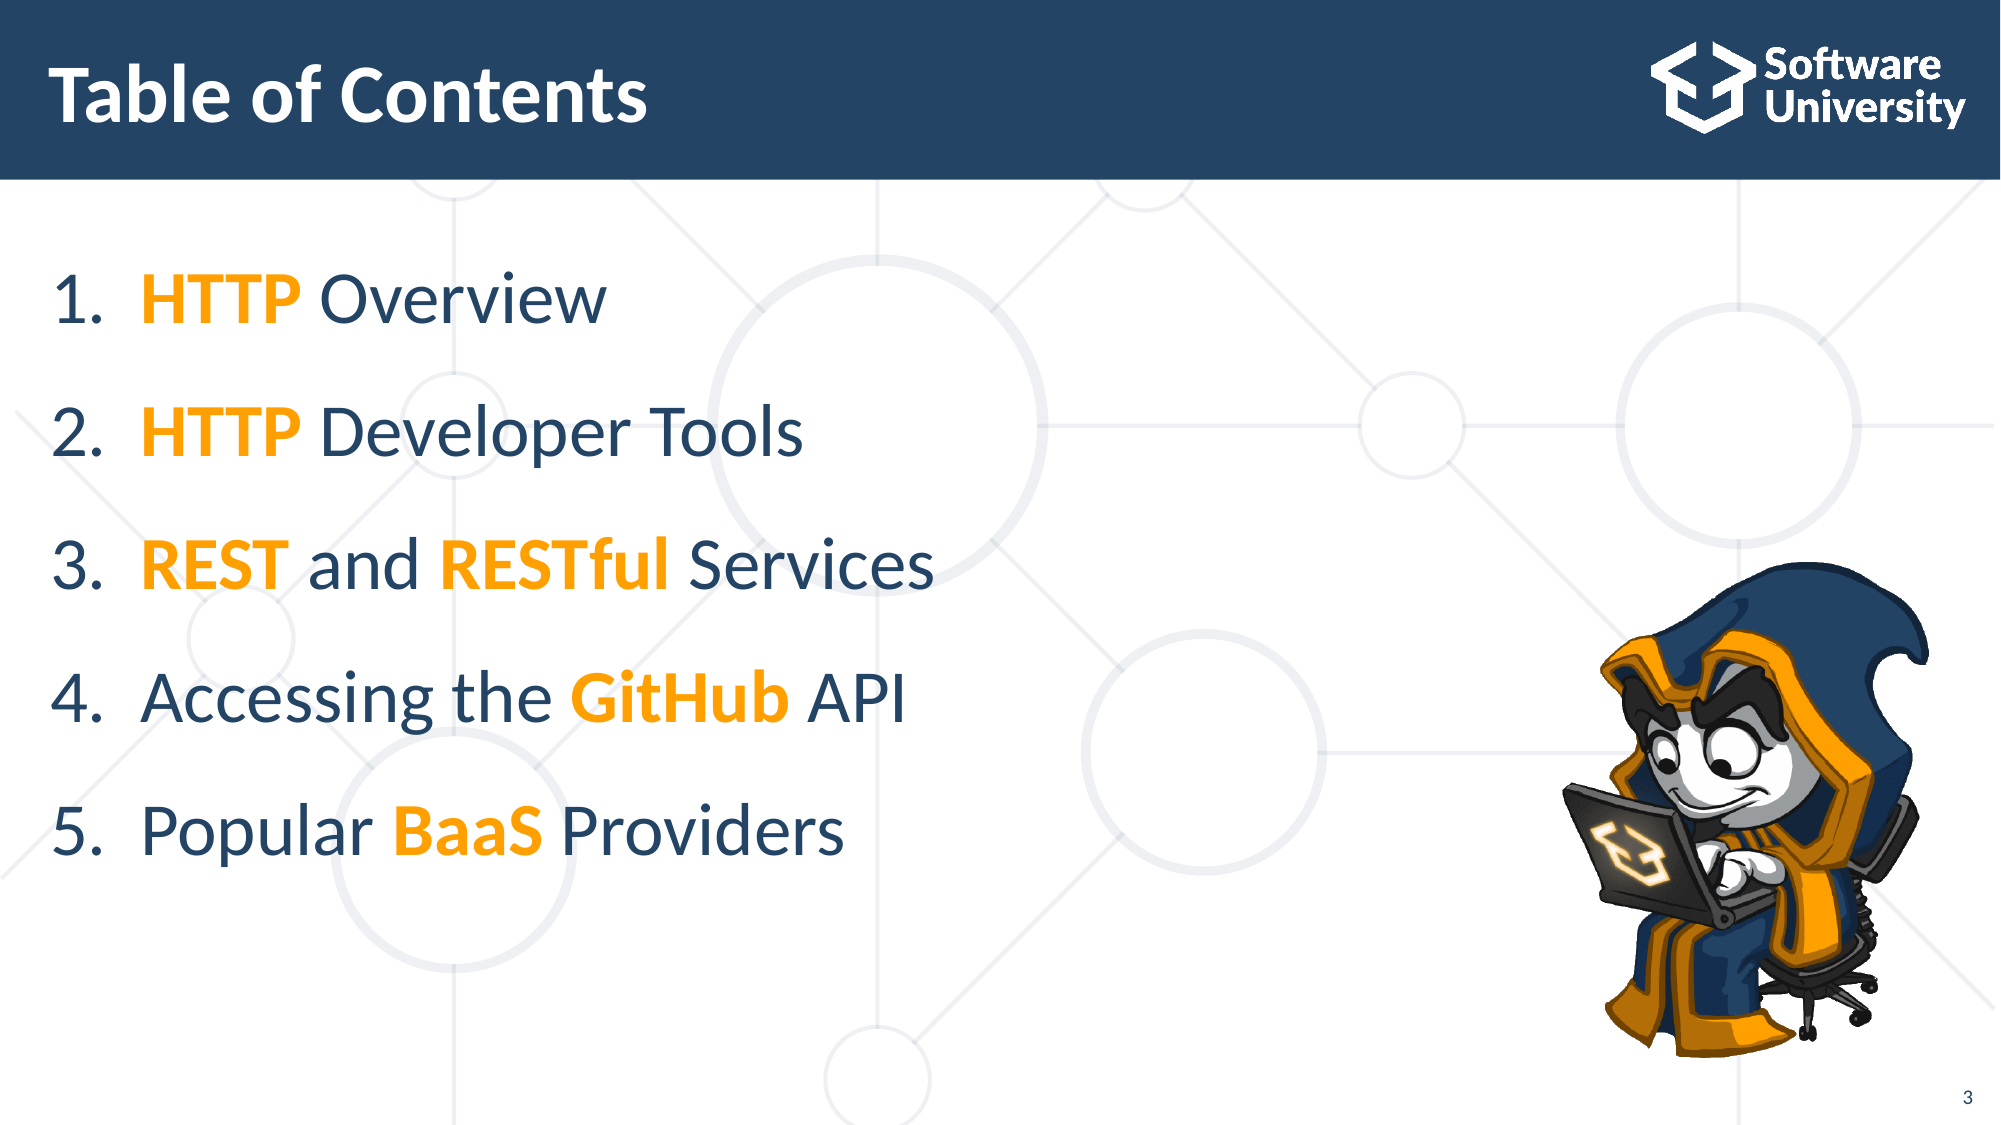

# Table of Contents
 HTTP Overview
 HTTP Developer Tools
 REST and RESTful Services
 Accessing the GitHub API
 Popular BaaS Providers
3